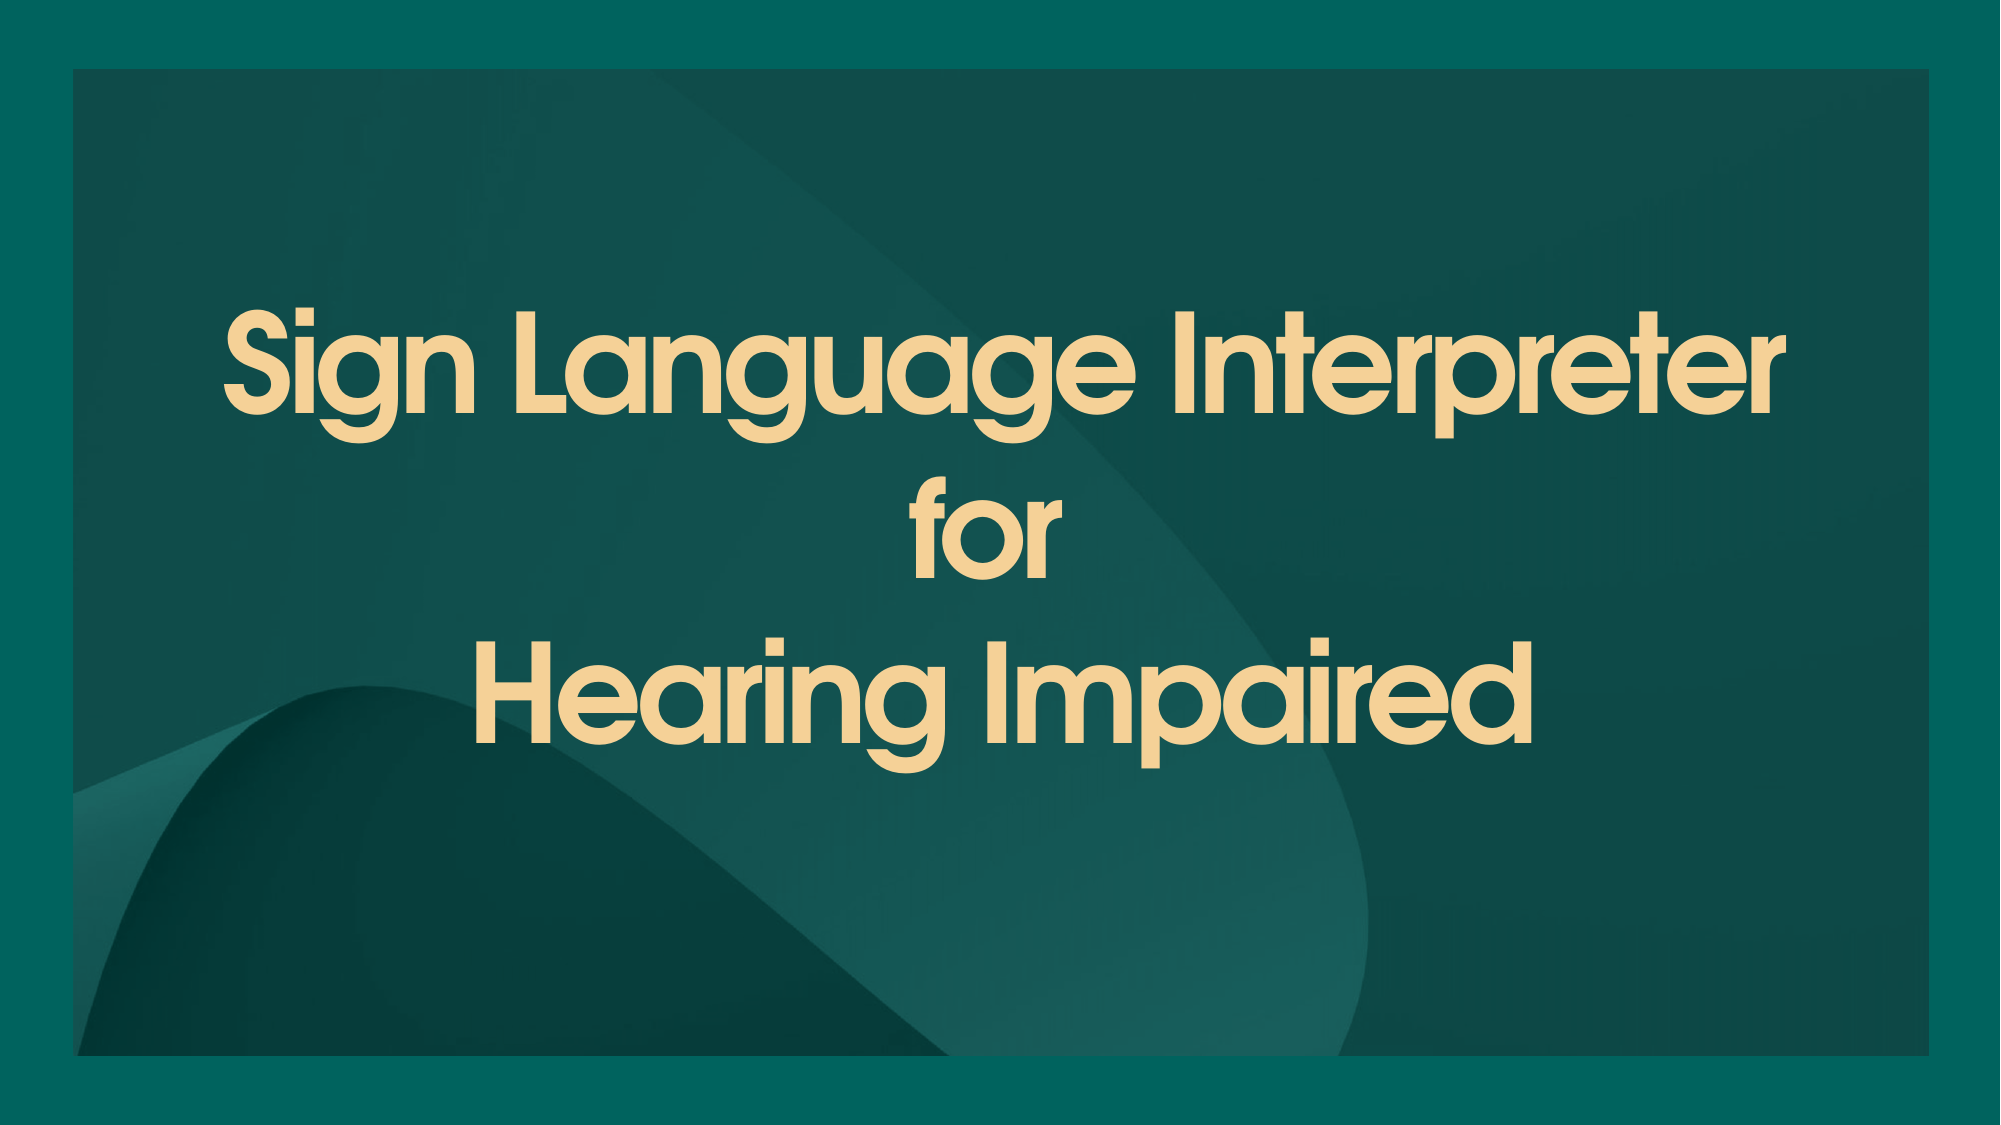

# Sign Language Interpreter for Hearing Impaired